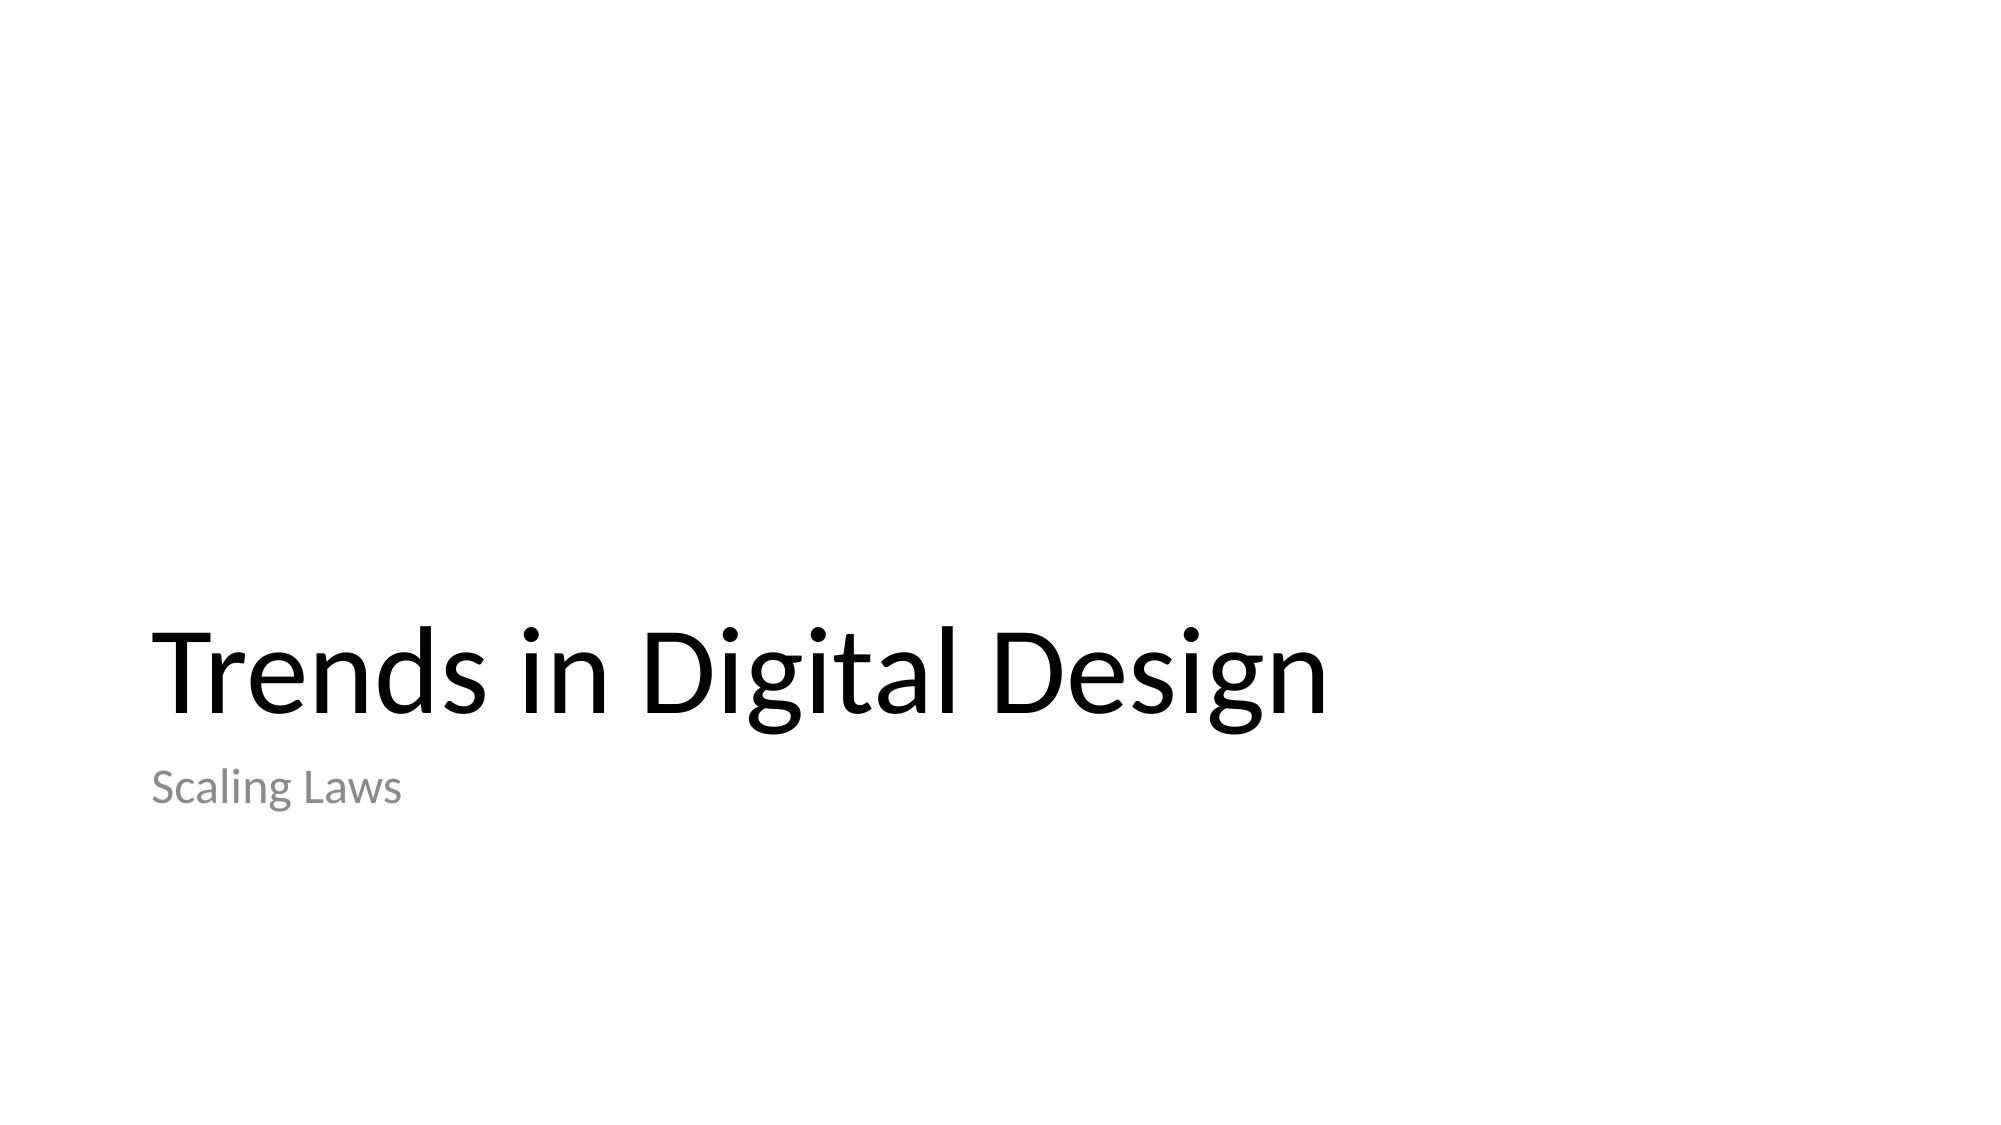

# Trends in Digital Design
Scaling Laws